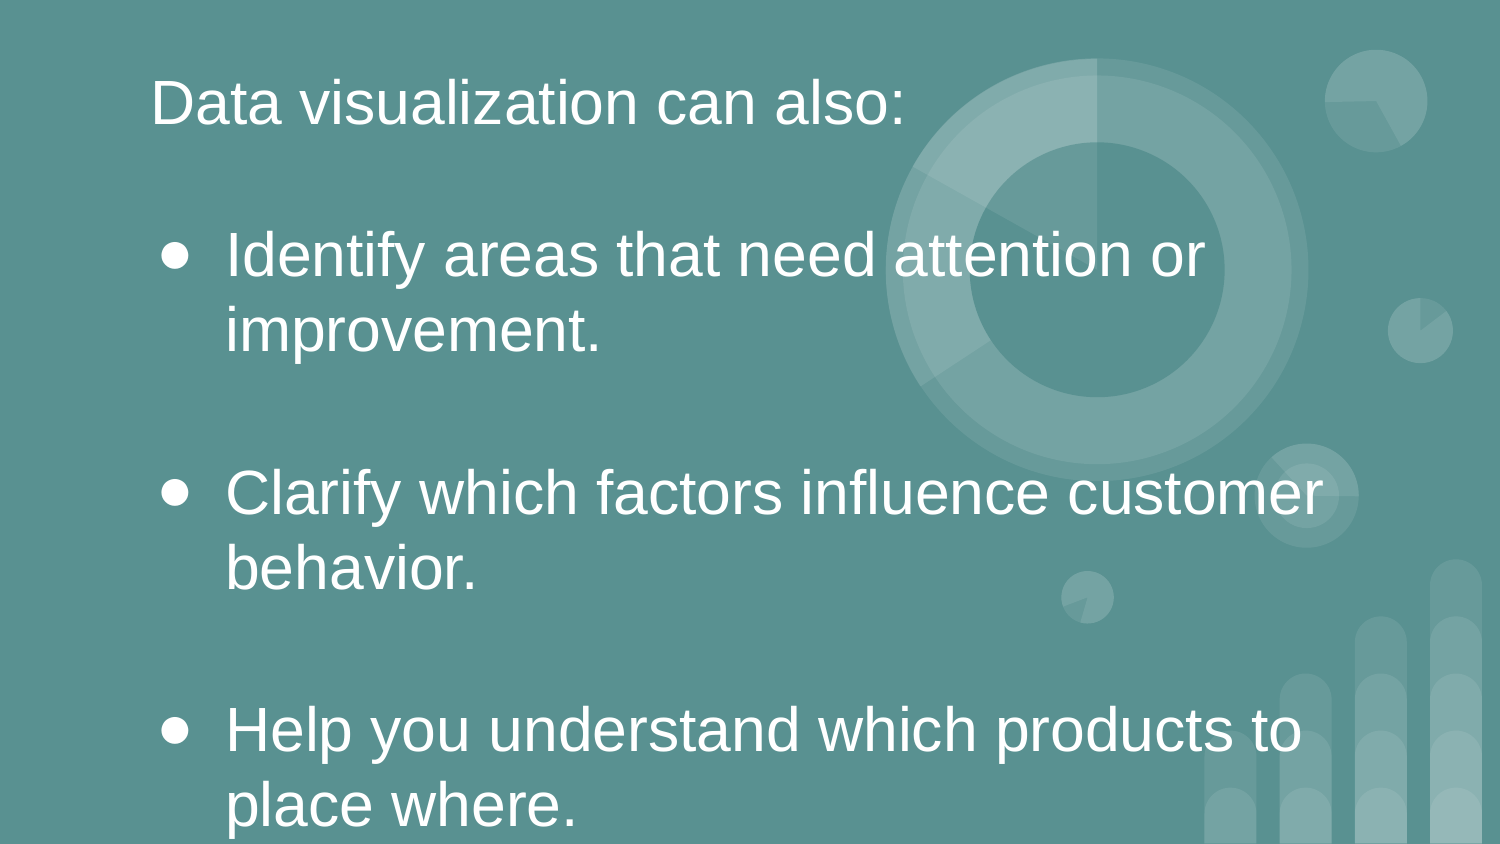

Data visualization can also:
Identify areas that need attention or improvement.
Clarify which factors influence customer behavior.
Help you understand which products to place where.
Predict sales volumes.